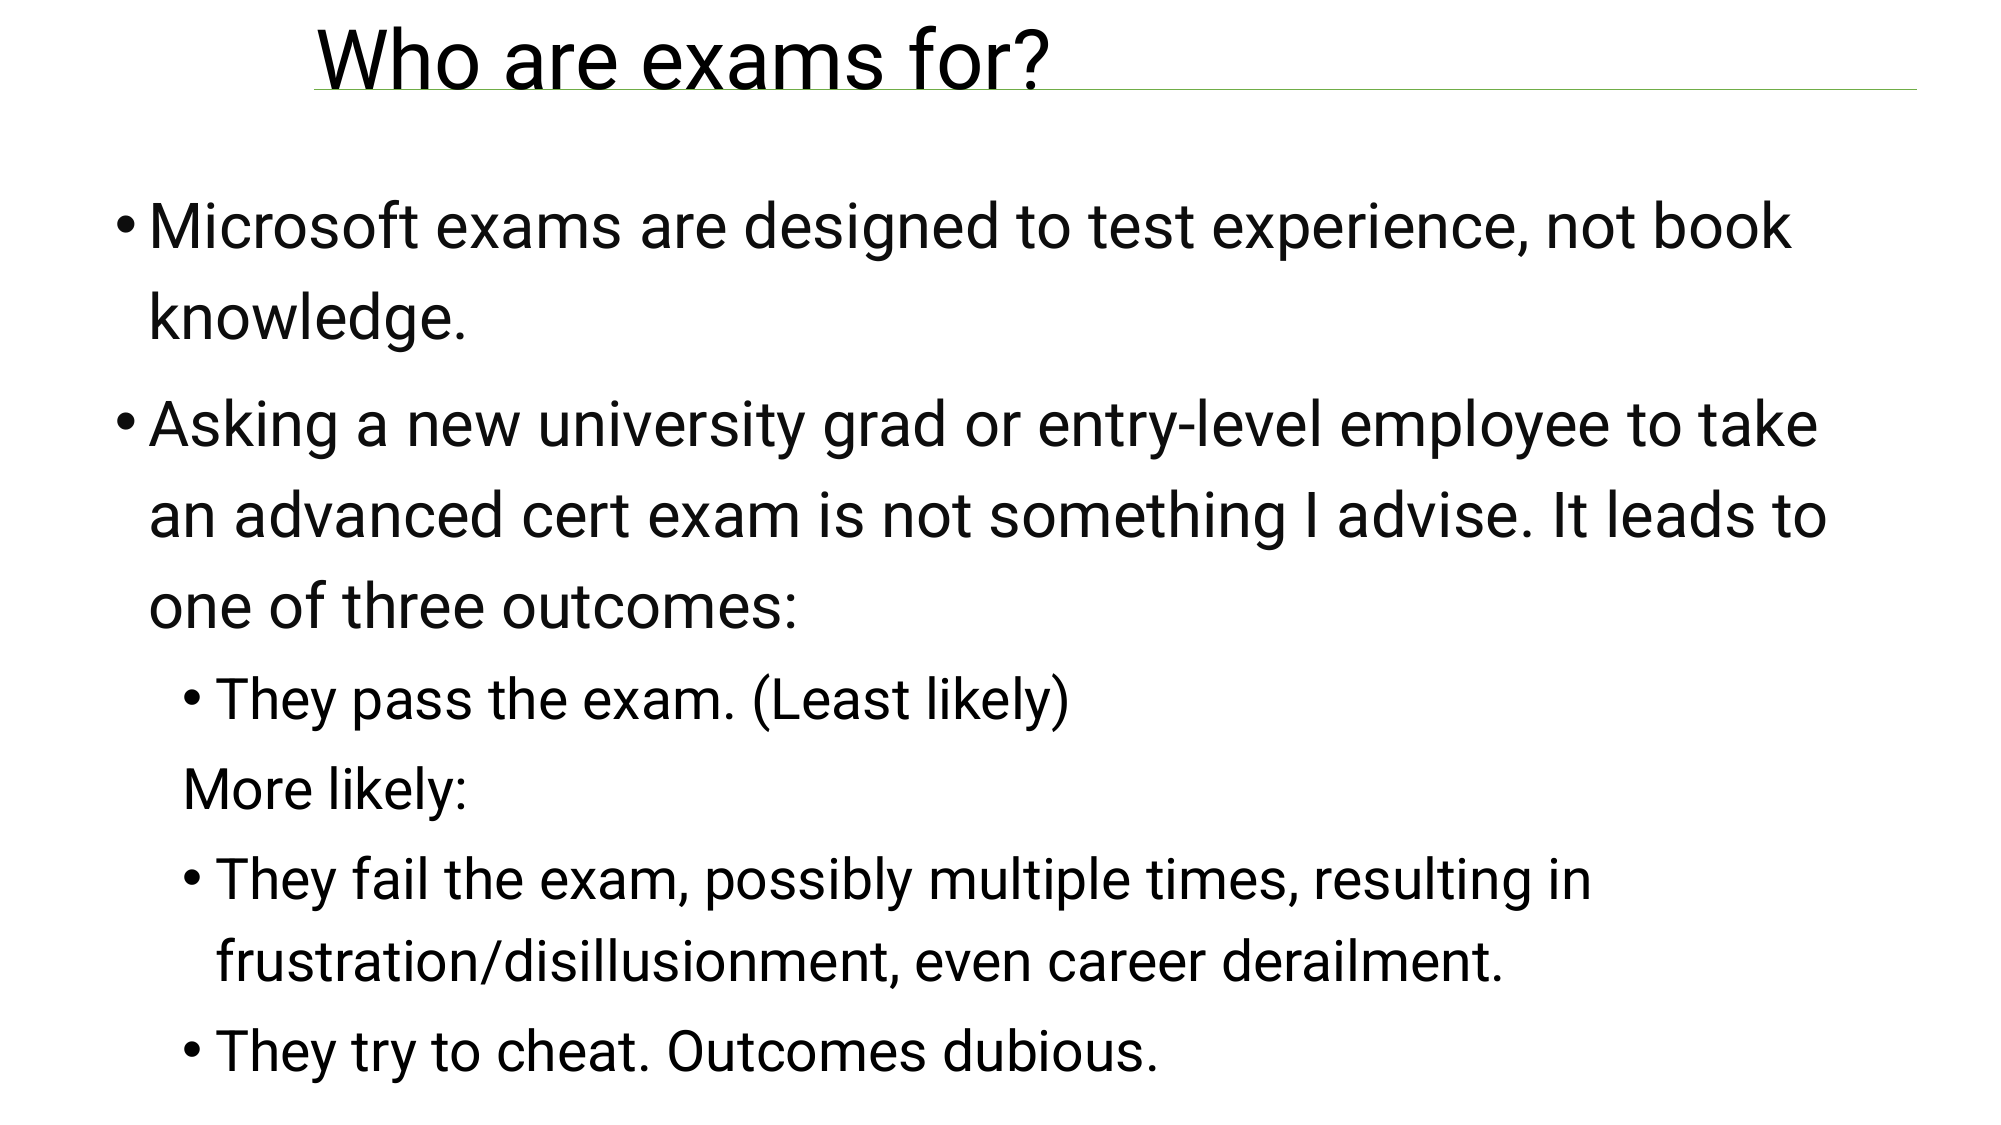

# Who are exams for?
Microsoft exams are designed to test experience, not book knowledge.
Asking a new university grad or entry-level employee to take an advanced cert exam is not something I advise. It leads to one of three outcomes:
They pass the exam. (Least likely)
More likely:
They fail the exam, possibly multiple times, resulting in frustration/disillusionment, even career derailment.
They try to cheat. Outcomes dubious.